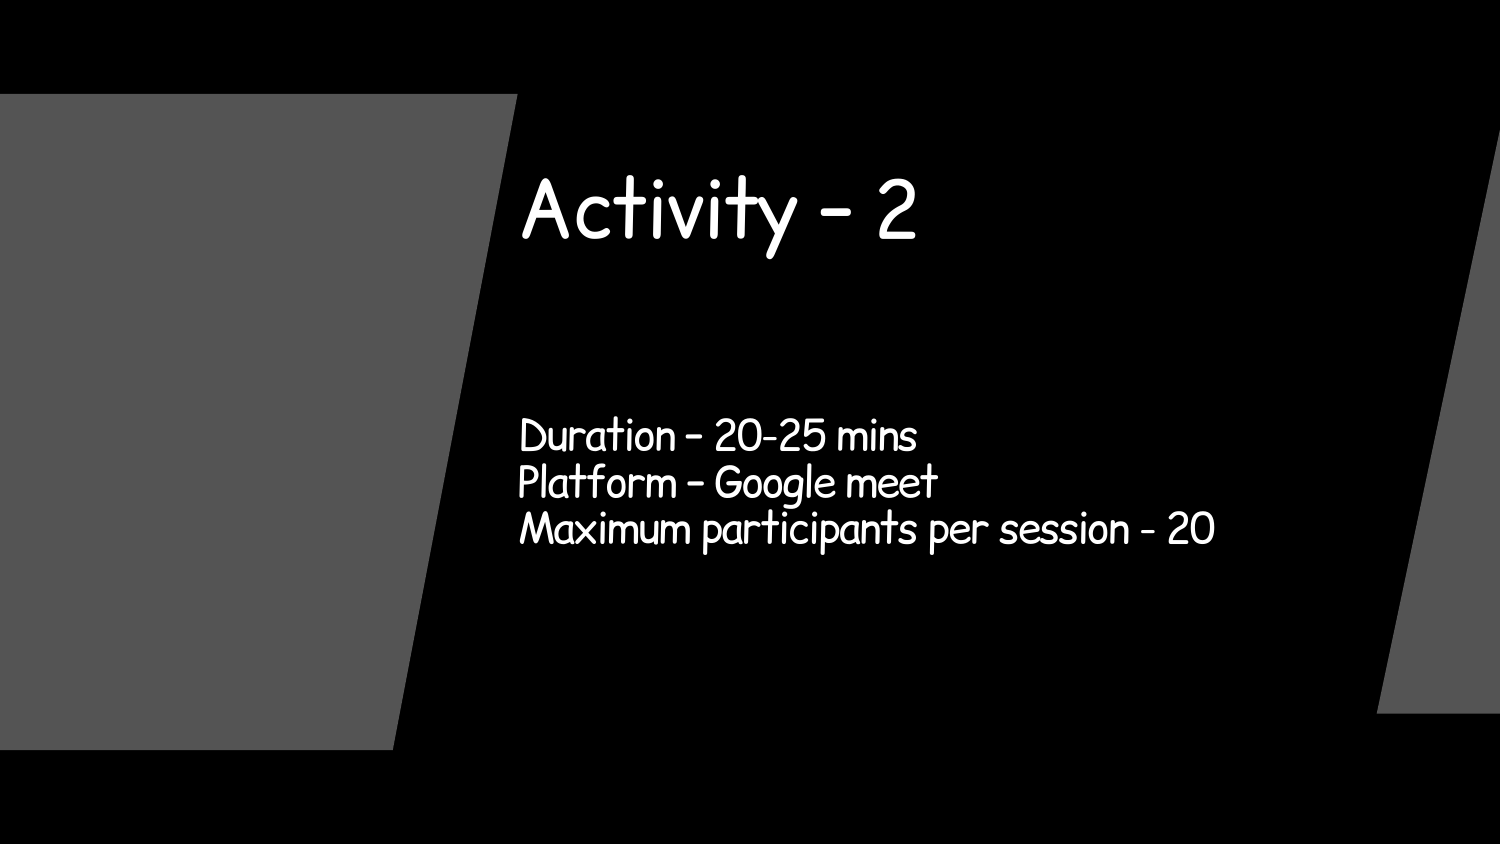

# Activity – 2 Duration – 20-25 mins Platform – Google meet Maximum participants per session - 20